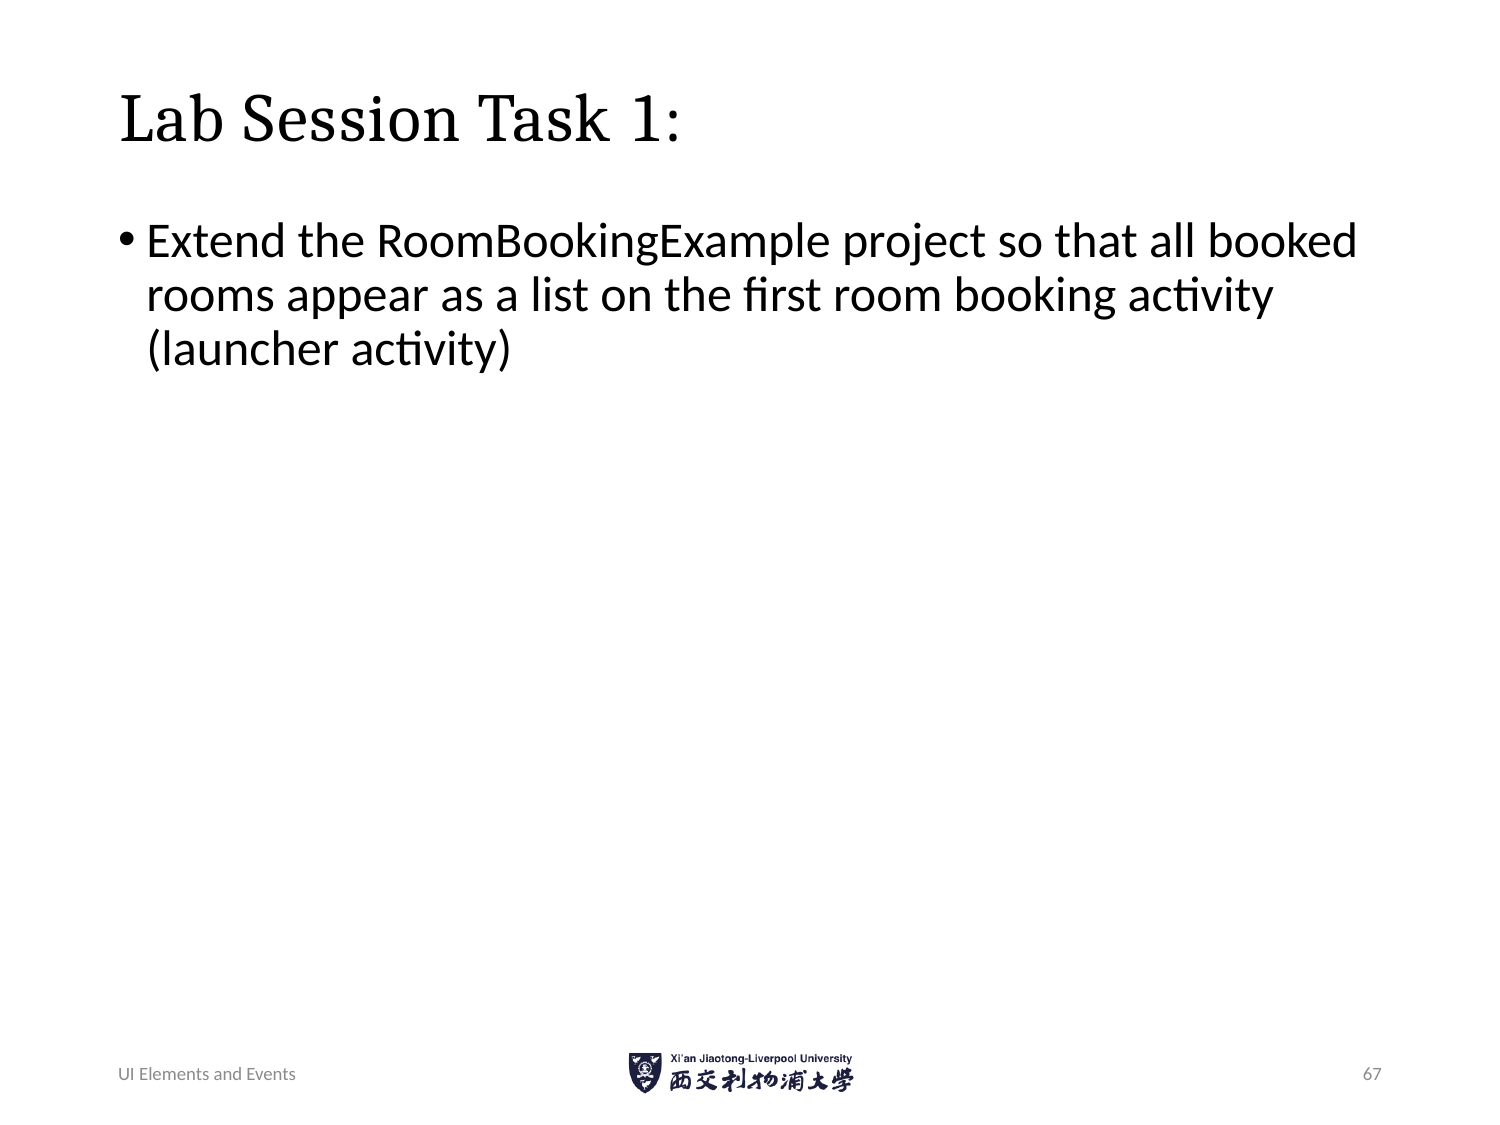

# Lab Session Task 1:
Extend the RoomBookingExample project so that all booked rooms appear as a list on the first room booking activity (launcher activity)

UI Elements and Events
67